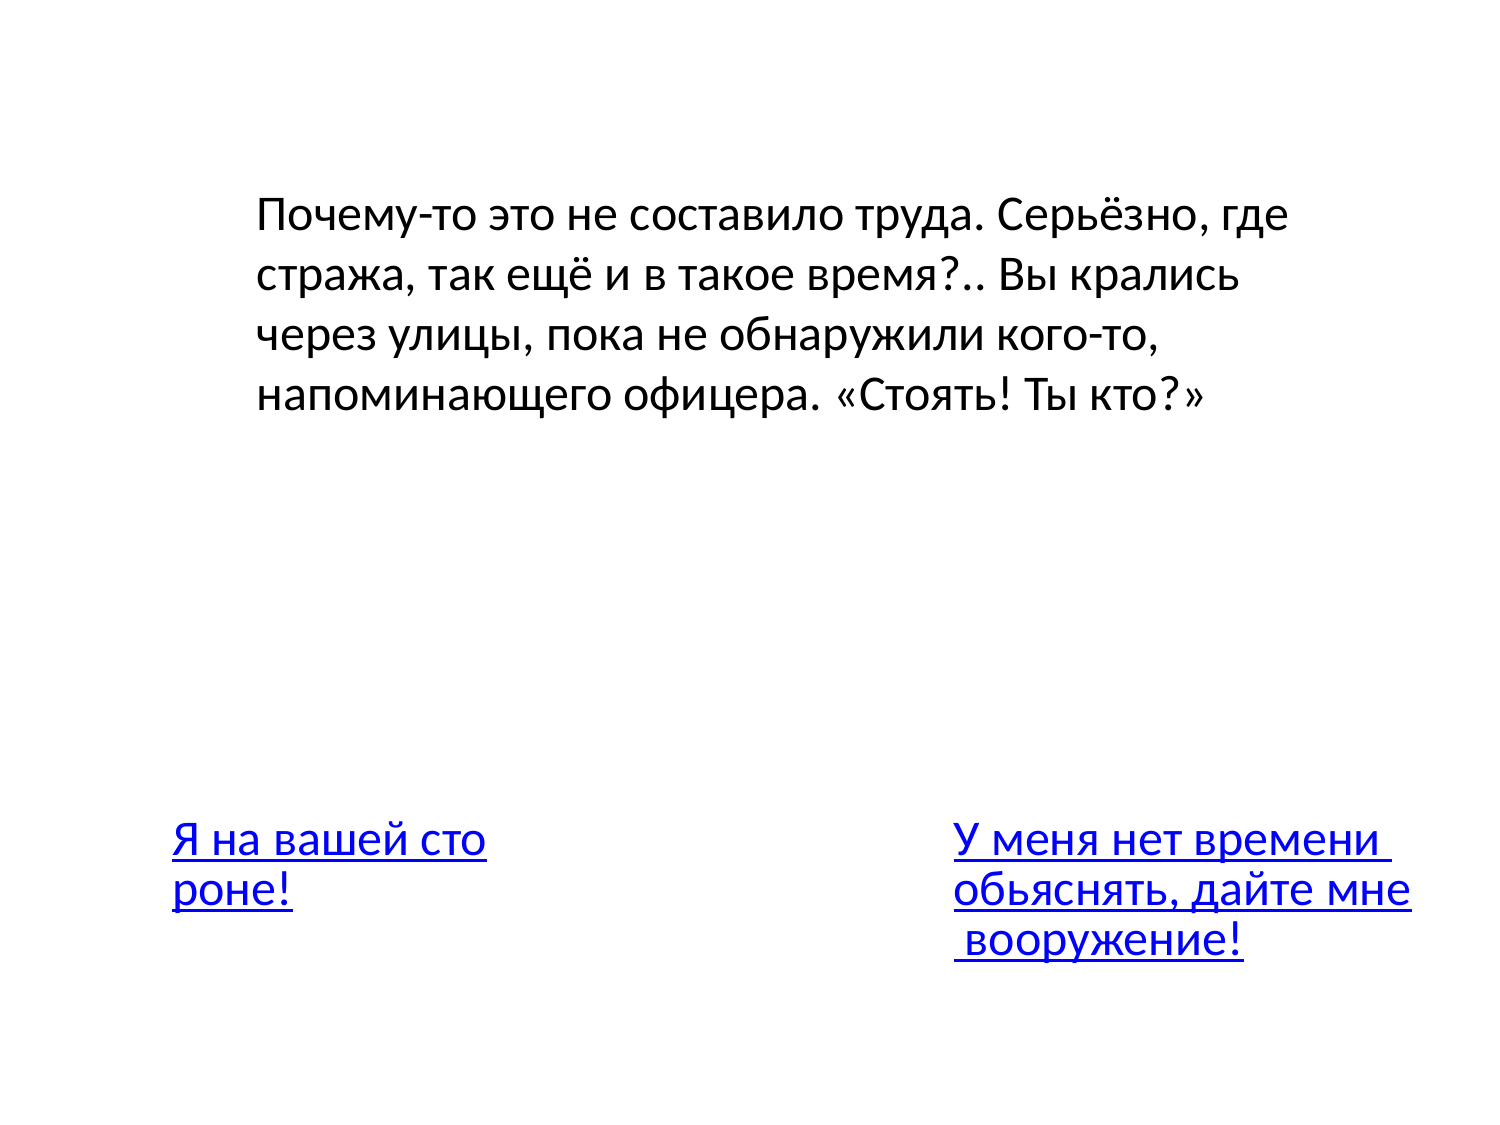

Почему-то это не составило труда. Серьёзно, где стража, так ещё и в такое время?.. Вы крались через улицы, пока не обнаружили кого-то, напоминающего офицера. «Стоять! Ты кто?»
Я на вашей стороне!
У меня нет времени обьяснять, дайте мне вооружение!